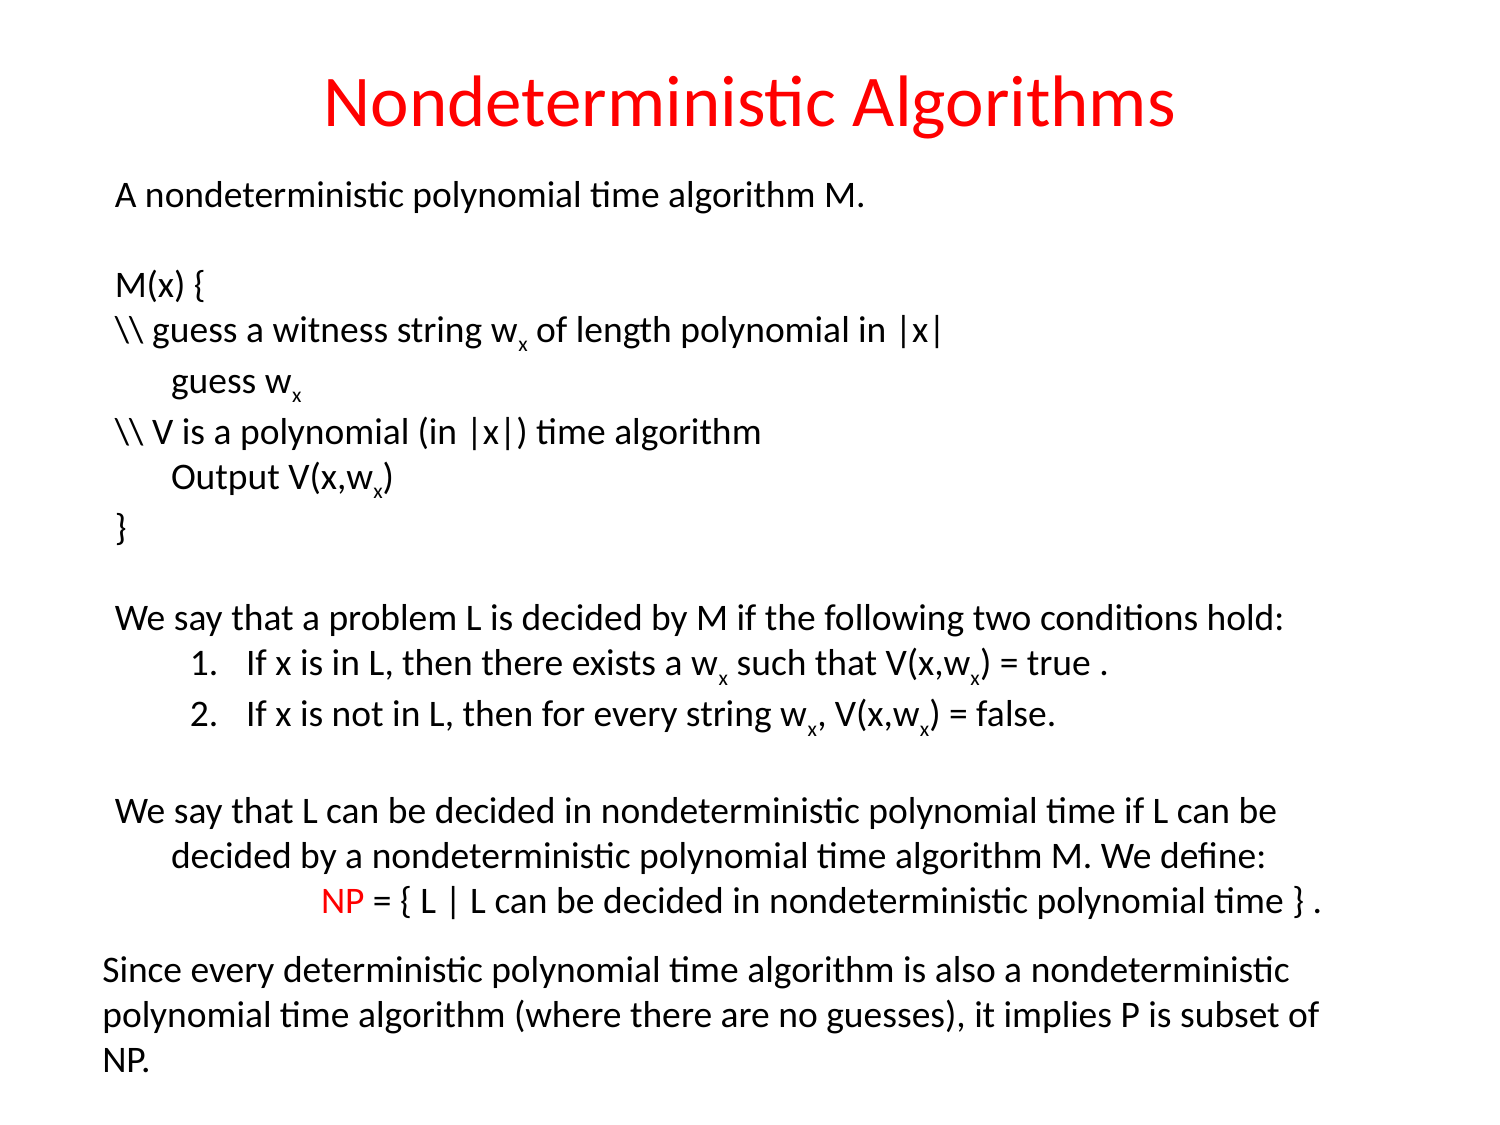

# Nondeterministic Algorithms
A nondeterministic polynomial time algorithm M.

M(x) {
\\ guess a witness string wx of length polynomial in |x|
	guess wx
\\ V is a polynomial (in |x|) time algorithm
	Output V(x,wx)
}

We say that a problem L is decided by M if the following two conditions hold:
If x is in L, then there exists a wx such that V(x,wx) = true .
If x is not in L, then for every string wx, V(x,wx) = false.

We say that L can be decided in nondeterministic polynomial time if L can be decided by a nondeterministic polynomial time algorithm M. We define:
		NP = { L | L can be decided in nondeterministic polynomial time } .
Since every deterministic polynomial time algorithm is also a nondeterministic polynomial time algorithm (where there are no guesses), it implies P is subset of NP.